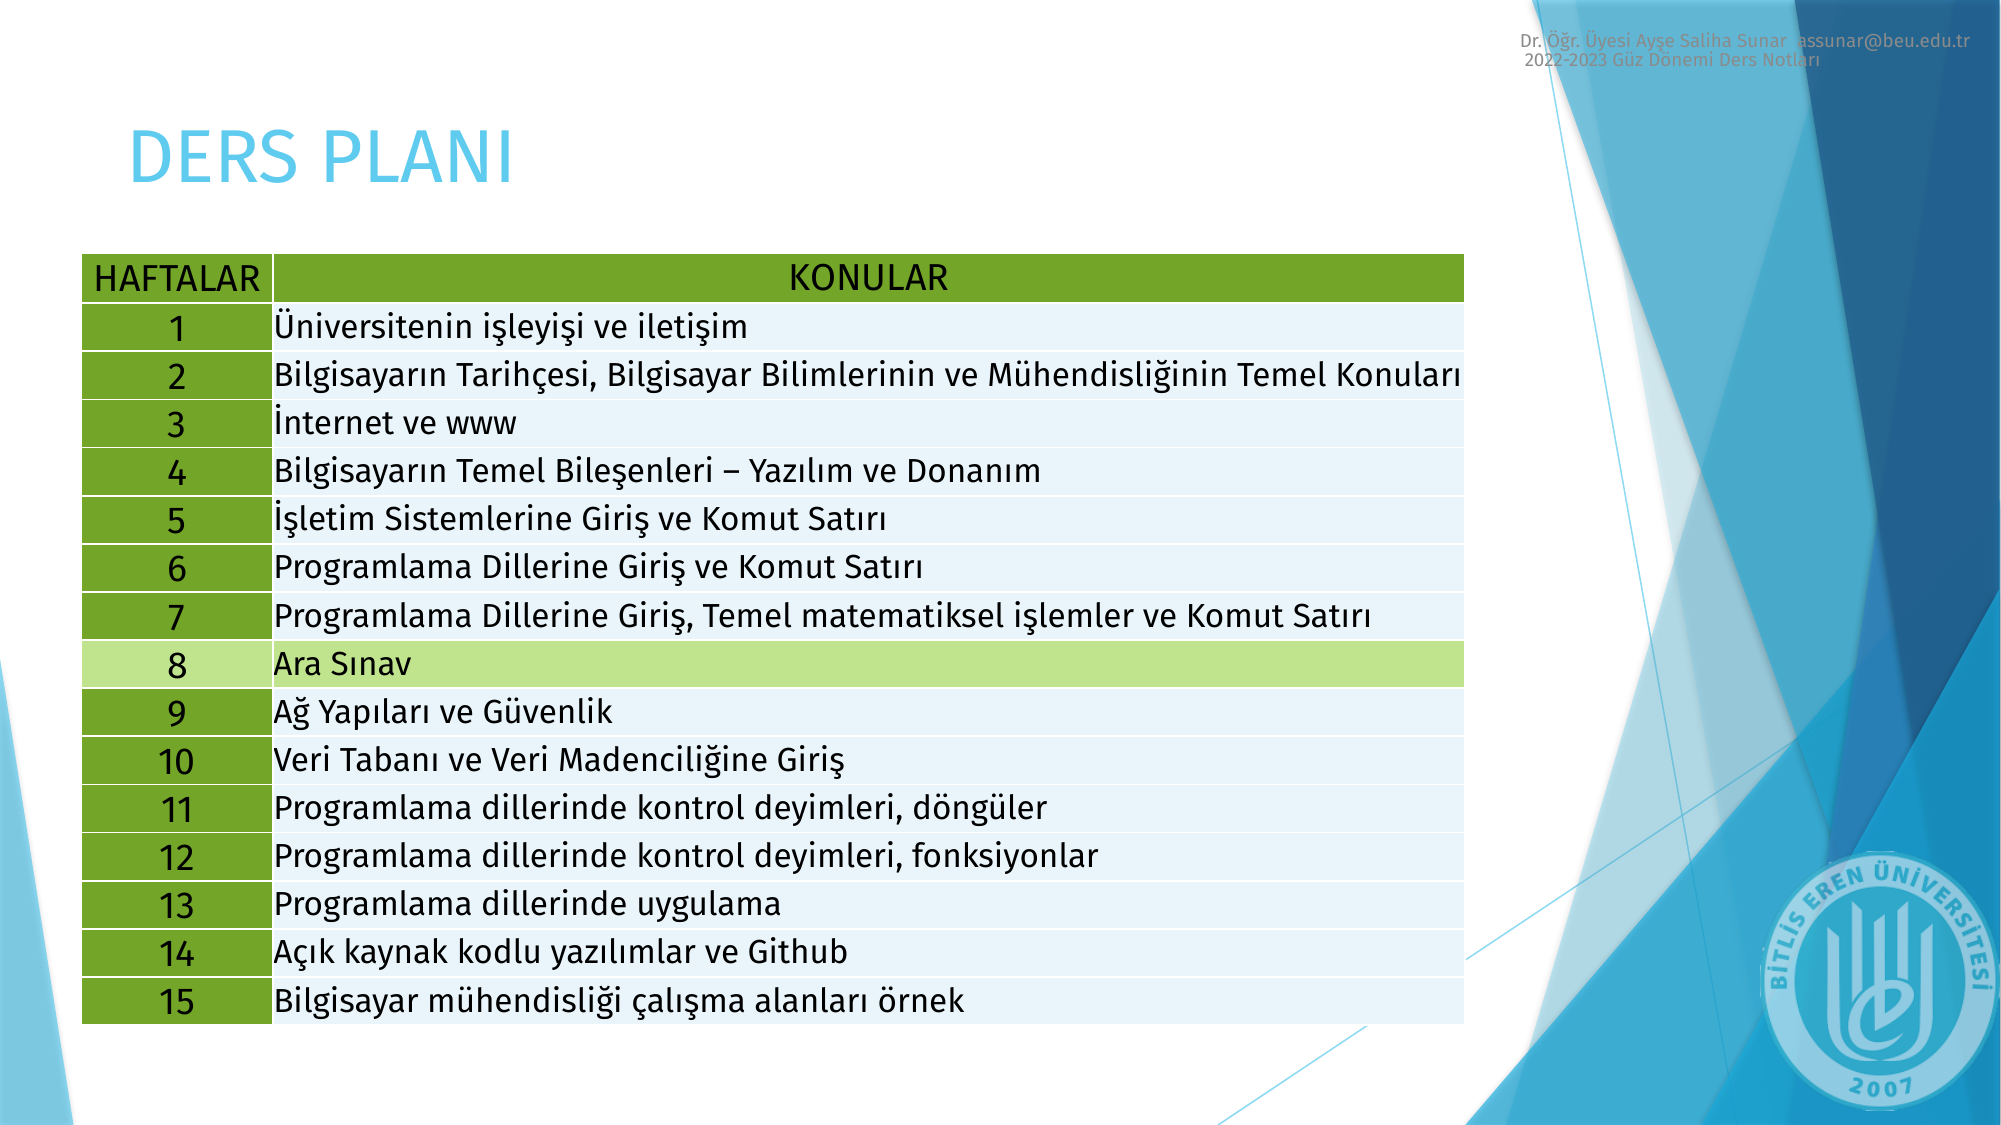

Dr. Öğr. Üyesi Ayşe Saliha Sunar  assunar@beu.edu.tr  2022-2023 Güz Dönemi Ders Notları
# DERS PLANI
| HAFTALAR | KONULAR |
| --- | --- |
| 1 | Üniversitenin işleyişi ve iletişim |
| 2 | Bilgisayarın Tarihçesi, Bilgisayar Bilimlerinin ve Mühendisliğinin Temel Konuları |
| 3 | İnternet ve www |
| 4 | Bilgisayarın Temel Bileşenleri – Yazılım ve Donanım |
| 5 | İşletim Sistemlerine Giriş ve Komut Satırı |
| 6 | Programlama Dillerine Giriş ve Komut Satırı |
| 7 | Programlama Dillerine Giriş, Temel matematiksel işlemler ve Komut Satırı |
| 8 | Ara Sınav |
| 9 | Ağ Yapıları ve Güvenlik |
| 10 | Veri Tabanı ve Veri Madenciliğine Giriş |
| 11 | Programlama dillerinde kontrol deyimleri, döngüler |
| 12 | Programlama dillerinde kontrol deyimleri, fonksiyonlar |
| 13 | Programlama dillerinde uygulama |
| 14 | Açık kaynak kodlu yazılımlar ve Github |
| 15 | Bilgisayar mühendisliği çalışma alanları örnek |